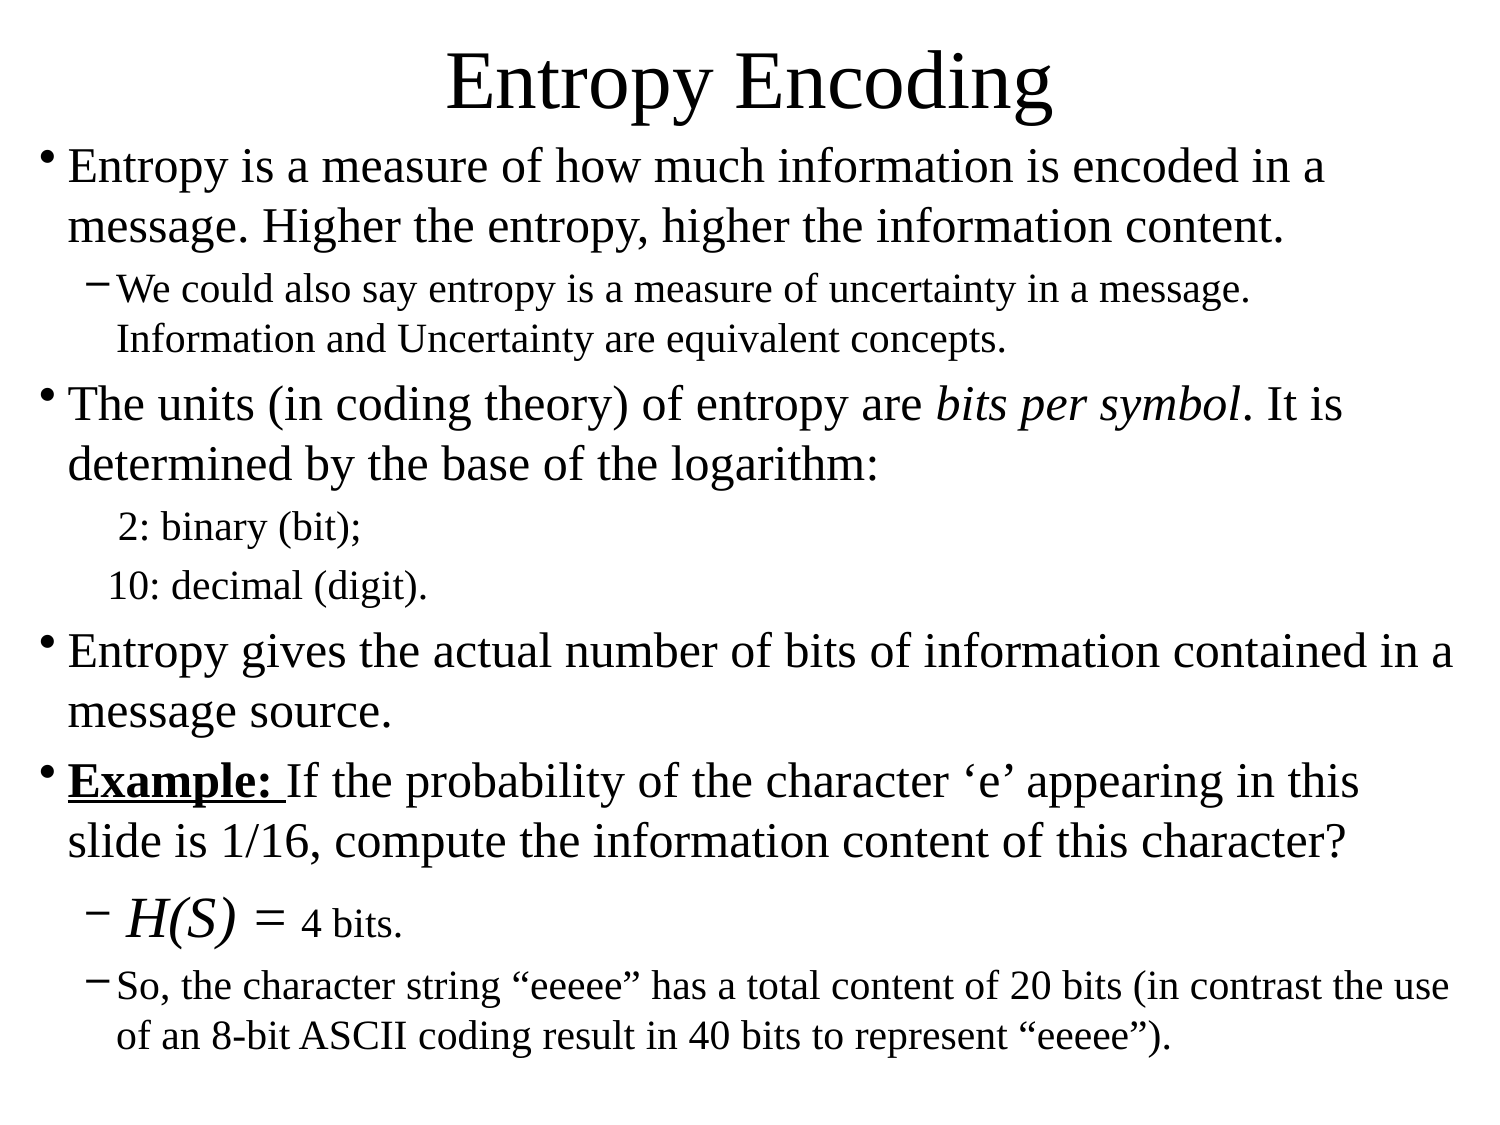

# Entropy Encoding
Entropy is a measure of how much information is encoded in a message. Higher the entropy, higher the information content.
We could also say entropy is a measure of uncertainty in a message. Information and Uncertainty are equivalent concepts.
The units (in coding theory) of entropy are bits per symbol. It is determined by the base of the logarithm:
   2: binary (bit);
  10: decimal (digit).
Entropy gives the actual number of bits of information contained in a message source.
Example: If the probability of the character ‘e’ appearing in this slide is 1/16, compute the information content of this character?
 H(S) = 4 bits.
So, the character string “eeeee” has a total content of 20 bits (in contrast the use of an 8-bit ASCII coding result in 40 bits to represent “eeeee”).
74